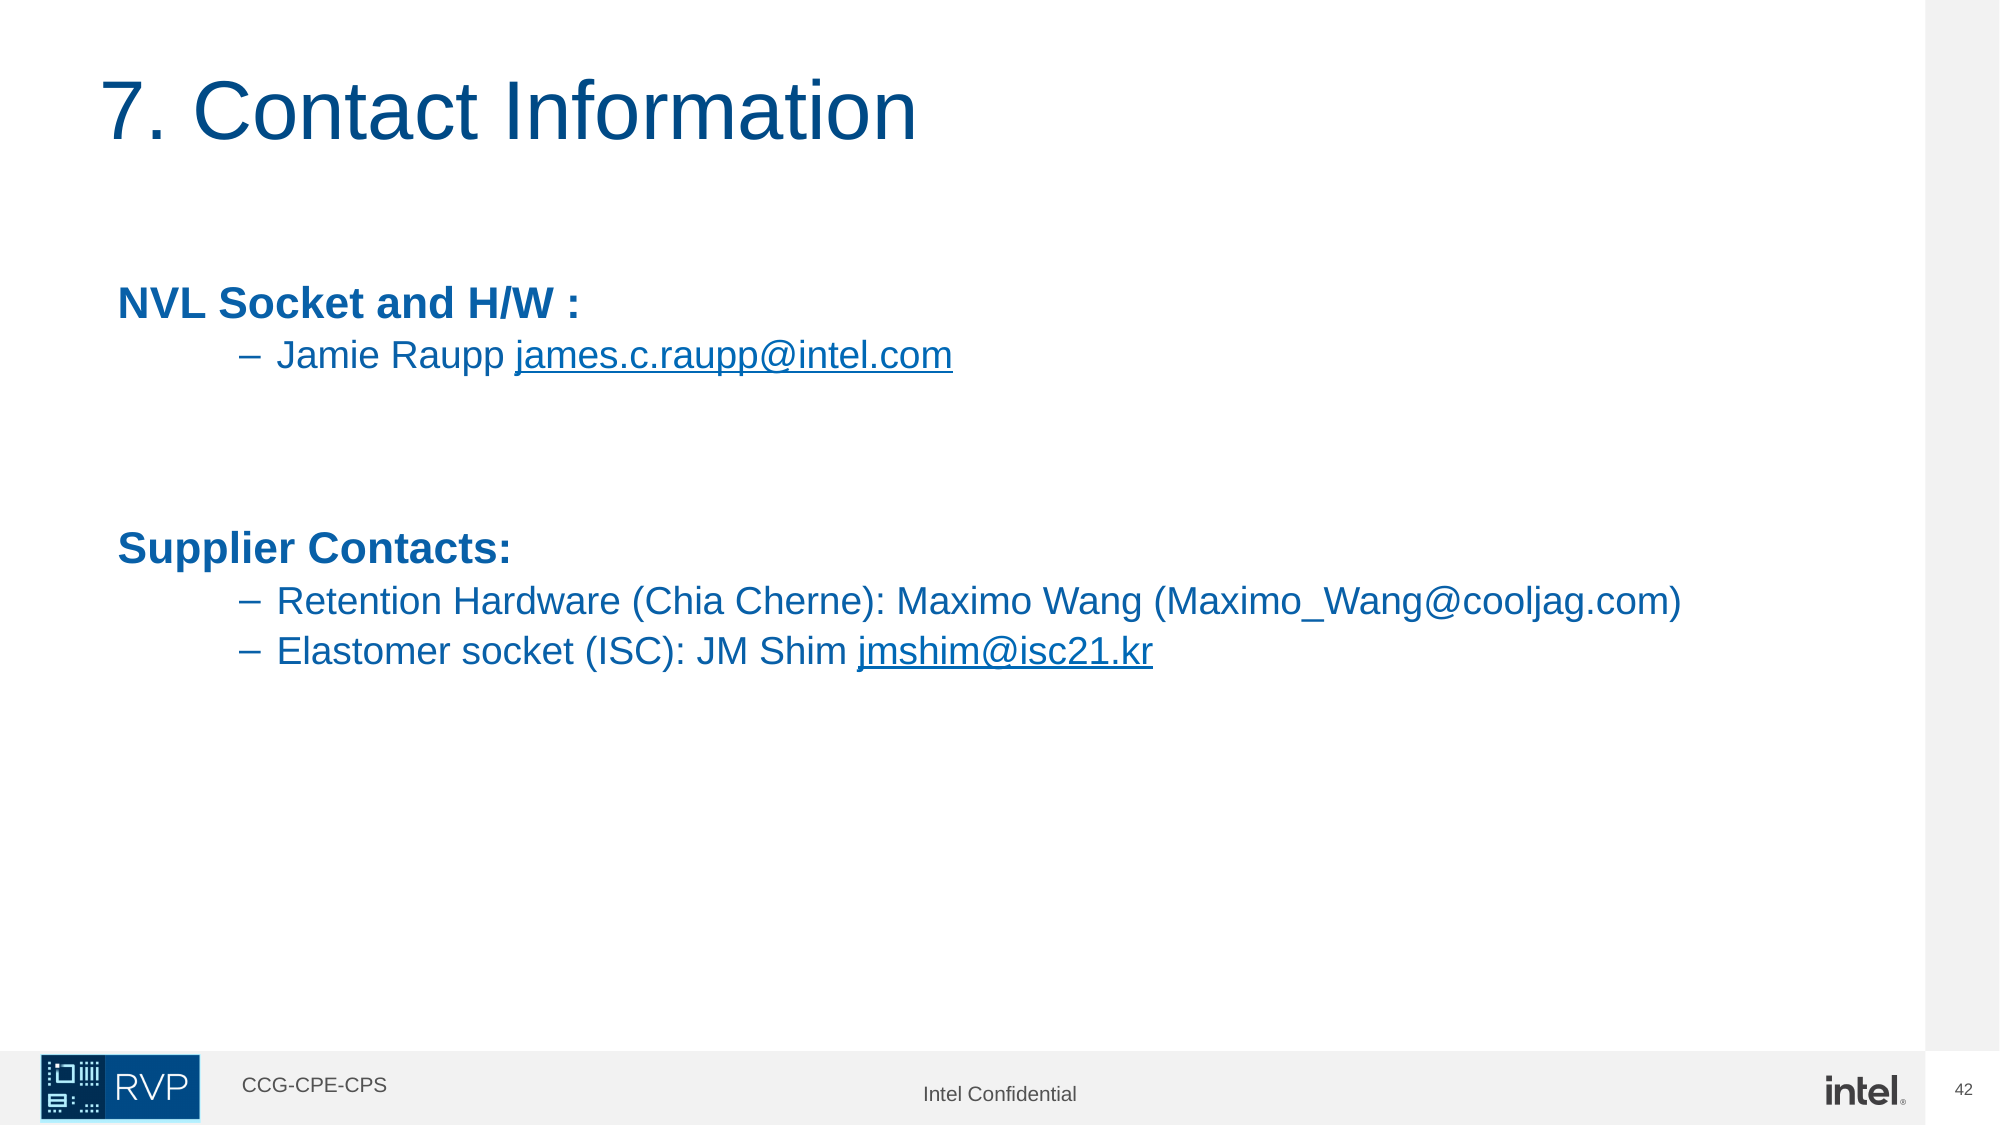

42
# 7. Contact Information
NVL Socket and H/W :
Jamie Raupp james.c.raupp@intel.com

Supplier Contacts:
Retention Hardware (Chia Cherne): Maximo Wang (Maximo_Wang@cooljag.com)
Elastomer socket (ISC): JM Shim jmshim@isc21.kr